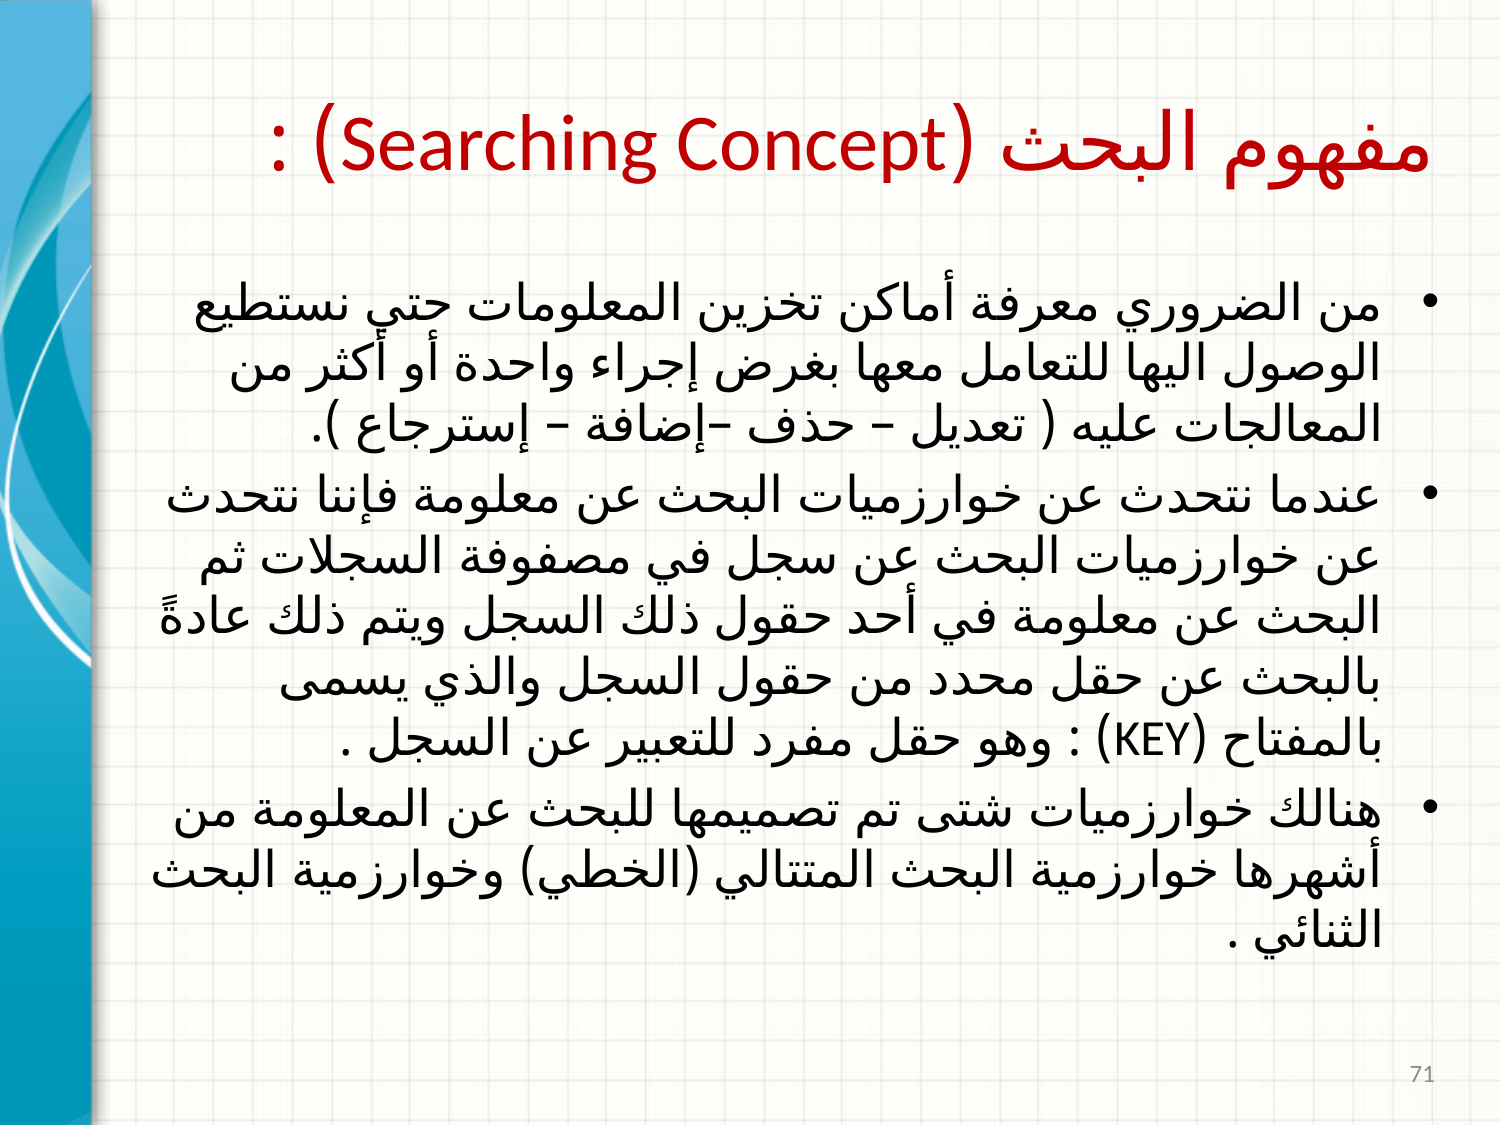

# مفهوم البحث (Searching Concept) :
من الضروري معرفة أماكن تخزين المعلومات حتي نستطيع الوصول اليها للتعامل معها بغرض إجراء واحدة أو أكثر من المعالجات عليه ( تعديل – حذف –إضافة – إسترجاع ).
عندما نتحدث عن خوارزميات البحث عن معلومة فإننا نتحدث عن خوارزميات البحث عن سجل في مصفوفة السجلات ثم البحث عن معلومة في أحد حقول ذلك السجل ويتم ذلك عادةً بالبحث عن حقل محدد من حقول السجل والذي يسمى بالمفتاح (KEY) : وهو حقل مفرد للتعبير عن السجل .
هنالك خوارزميات شتى تم تصميمها للبحث عن المعلومة من أشهرها خوارزمية البحث المتتالي (الخطي) وخوارزمية البحث الثنائي .
71